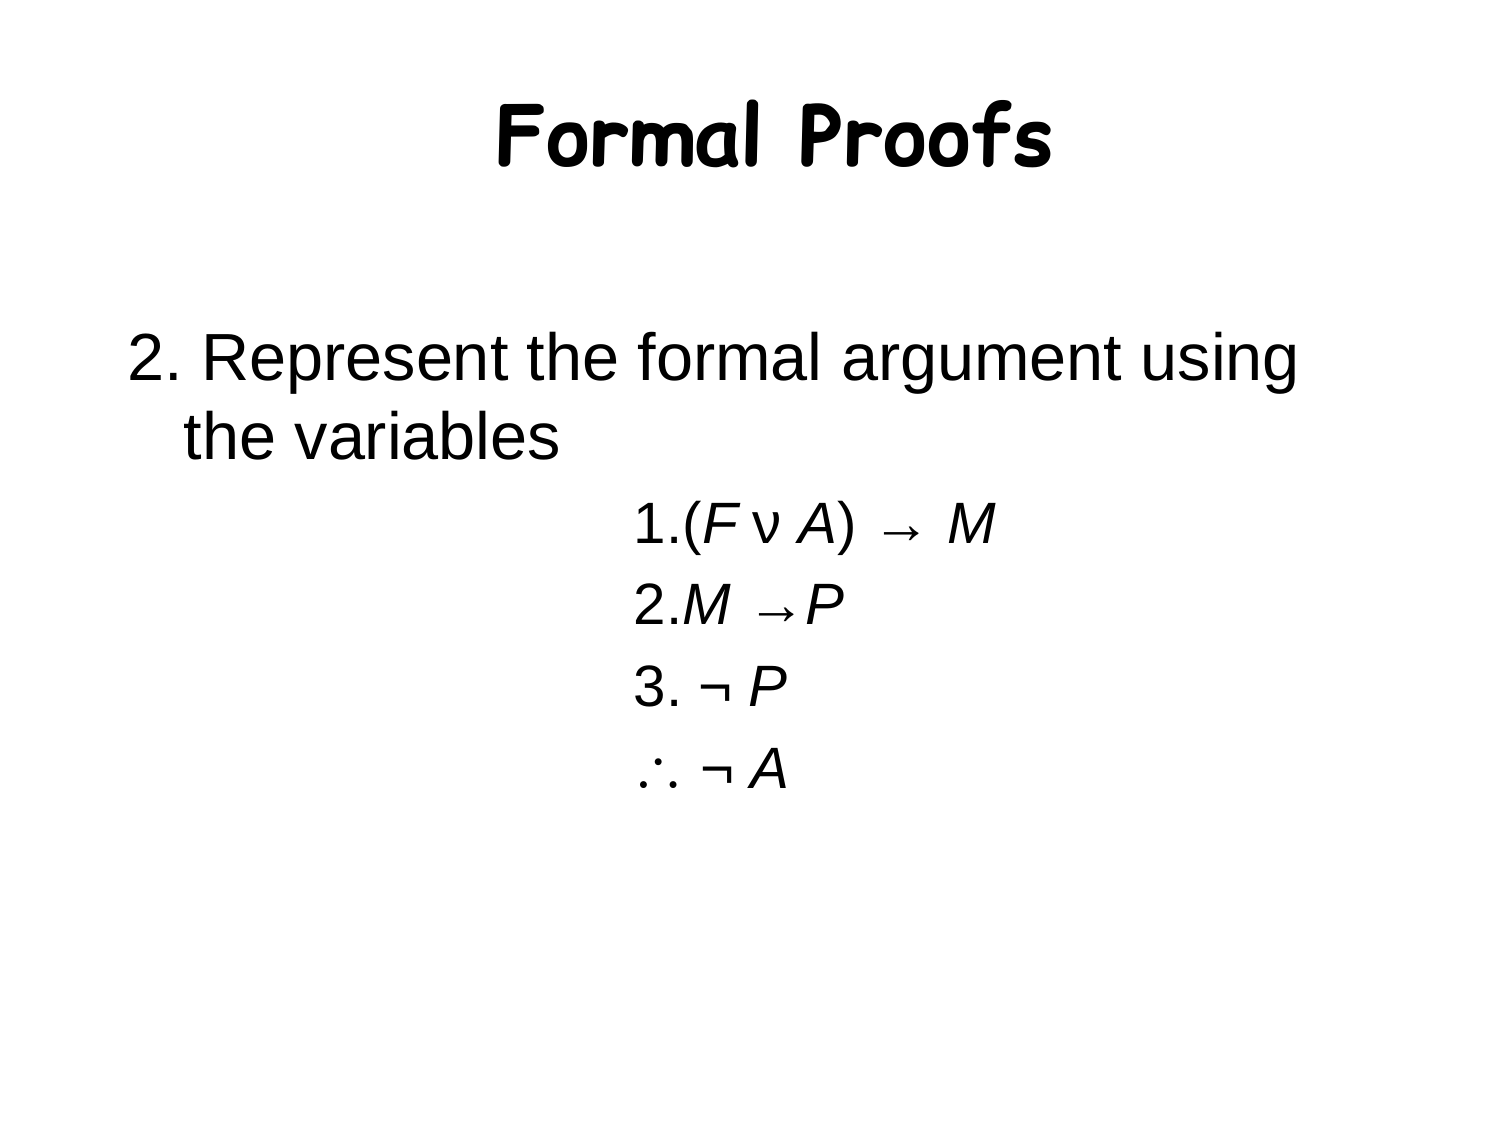

Formal Proofs
Formal Proofs

2. Represent the formal argument using the variables
				1.(F ν A) → M
				2.M →P
				3. ¬ P
				∴ ¬ A
P. 1